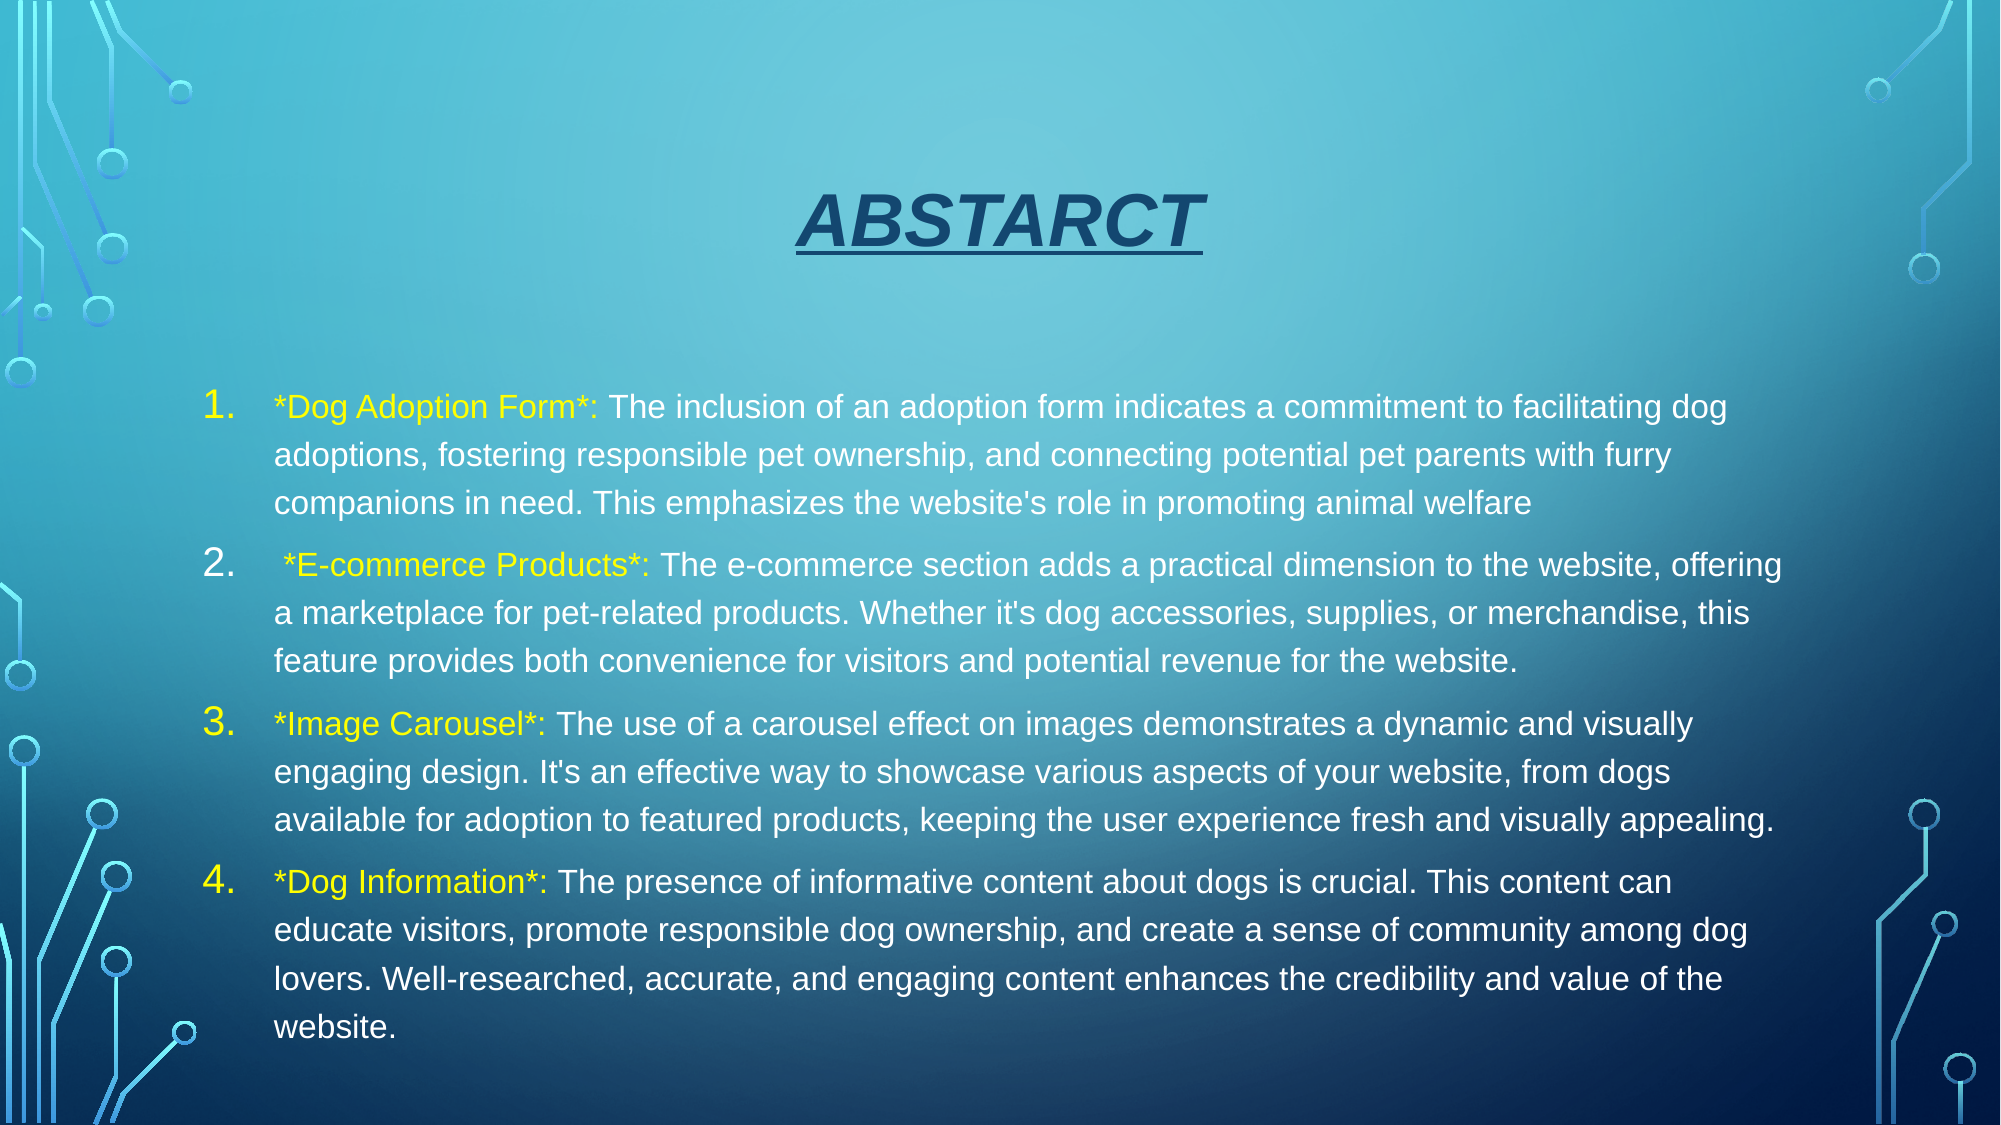

# Abstarct
*Dog Adoption Form*: The inclusion of an adoption form indicates a commitment to facilitating dog adoptions, fostering responsible pet ownership, and connecting potential pet parents with furry companions in need. This emphasizes the website's role in promoting animal welfare
 *E-commerce Products*: The e-commerce section adds a practical dimension to the website, offering a marketplace for pet-related products. Whether it's dog accessories, supplies, or merchandise, this feature provides both convenience for visitors and potential revenue for the website.
*Image Carousel*: The use of a carousel effect on images demonstrates a dynamic and visually engaging design. It's an effective way to showcase various aspects of your website, from dogs available for adoption to featured products, keeping the user experience fresh and visually appealing.
*Dog Information*: The presence of informative content about dogs is crucial. This content can educate visitors, promote responsible dog ownership, and create a sense of community among dog lovers. Well-researched, accurate, and engaging content enhances the credibility and value of the website.